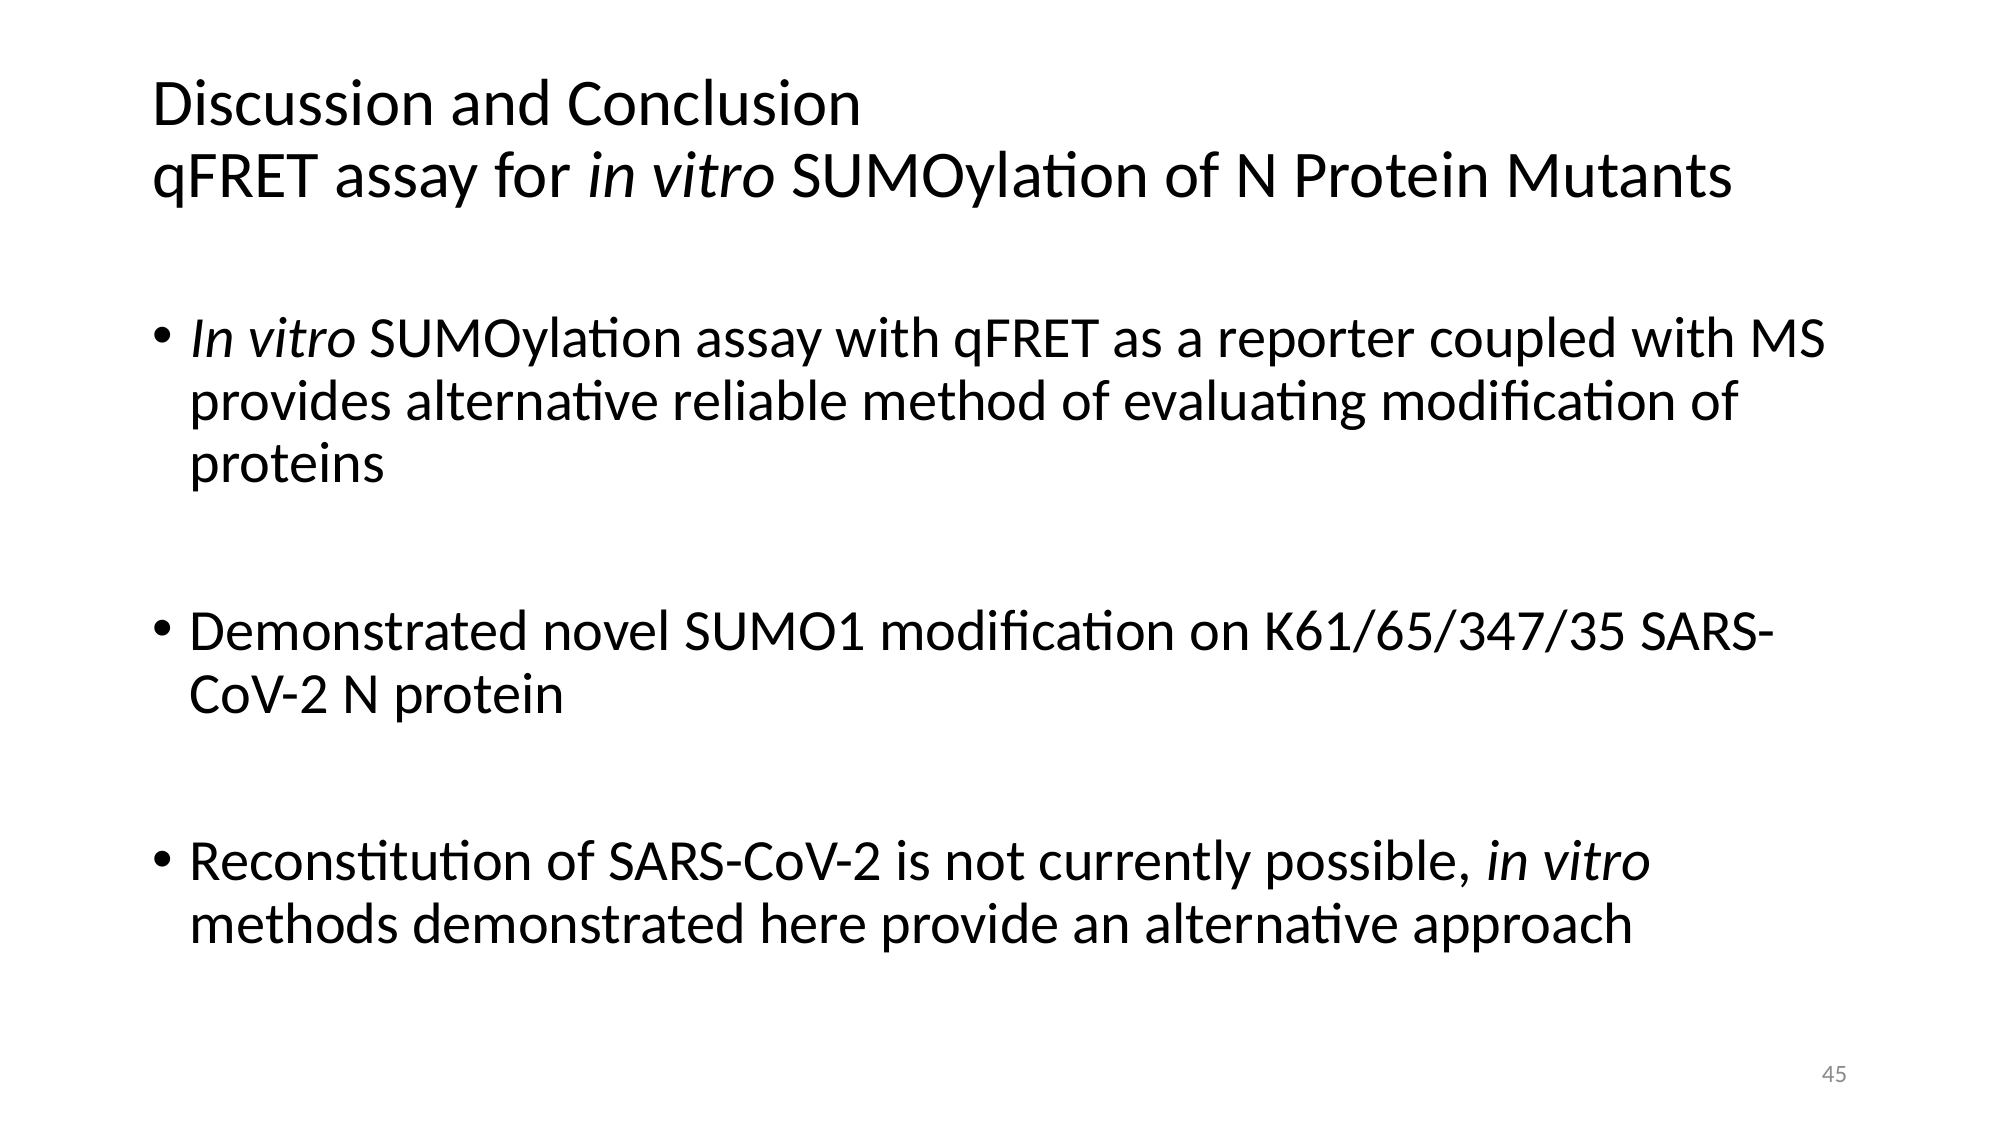

# Discussion and Conclusion qFRET assay for in vitro SUMOylation of N Protein Mutants
In vitro SUMOylation assay with qFRET as a reporter coupled with MS provides alternative reliable method of evaluating modification of  proteins

Demonstrated novel SUMO1 modification on K61/65/347/35 SARS-CoV-2 N protein

Reconstitution of SARS-CoV-2 is not currently possible, in vitro methods demonstrated here provide an alternative approach

45